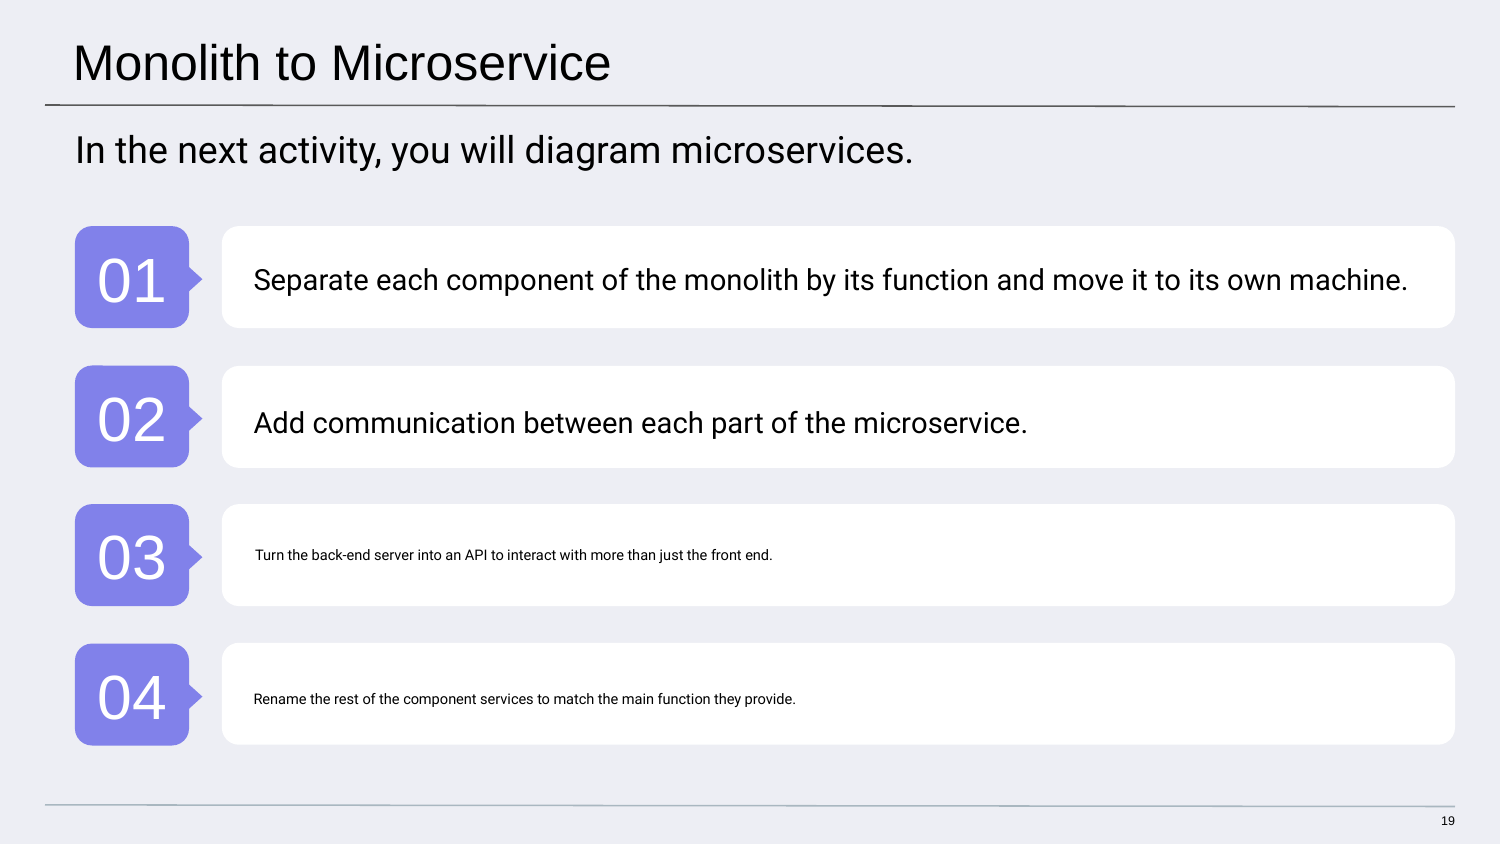

# Monolith to Microservice
In the next activity, you will diagram microservices.
01

Separate each component of the monolith by its function and move it to its own machine.
02

Add communication between each part of the microservice.
03

Turn the back-end server into an API to interact with more than just the front end.

04

Rename the rest of the component services to match the main function they provide.
19